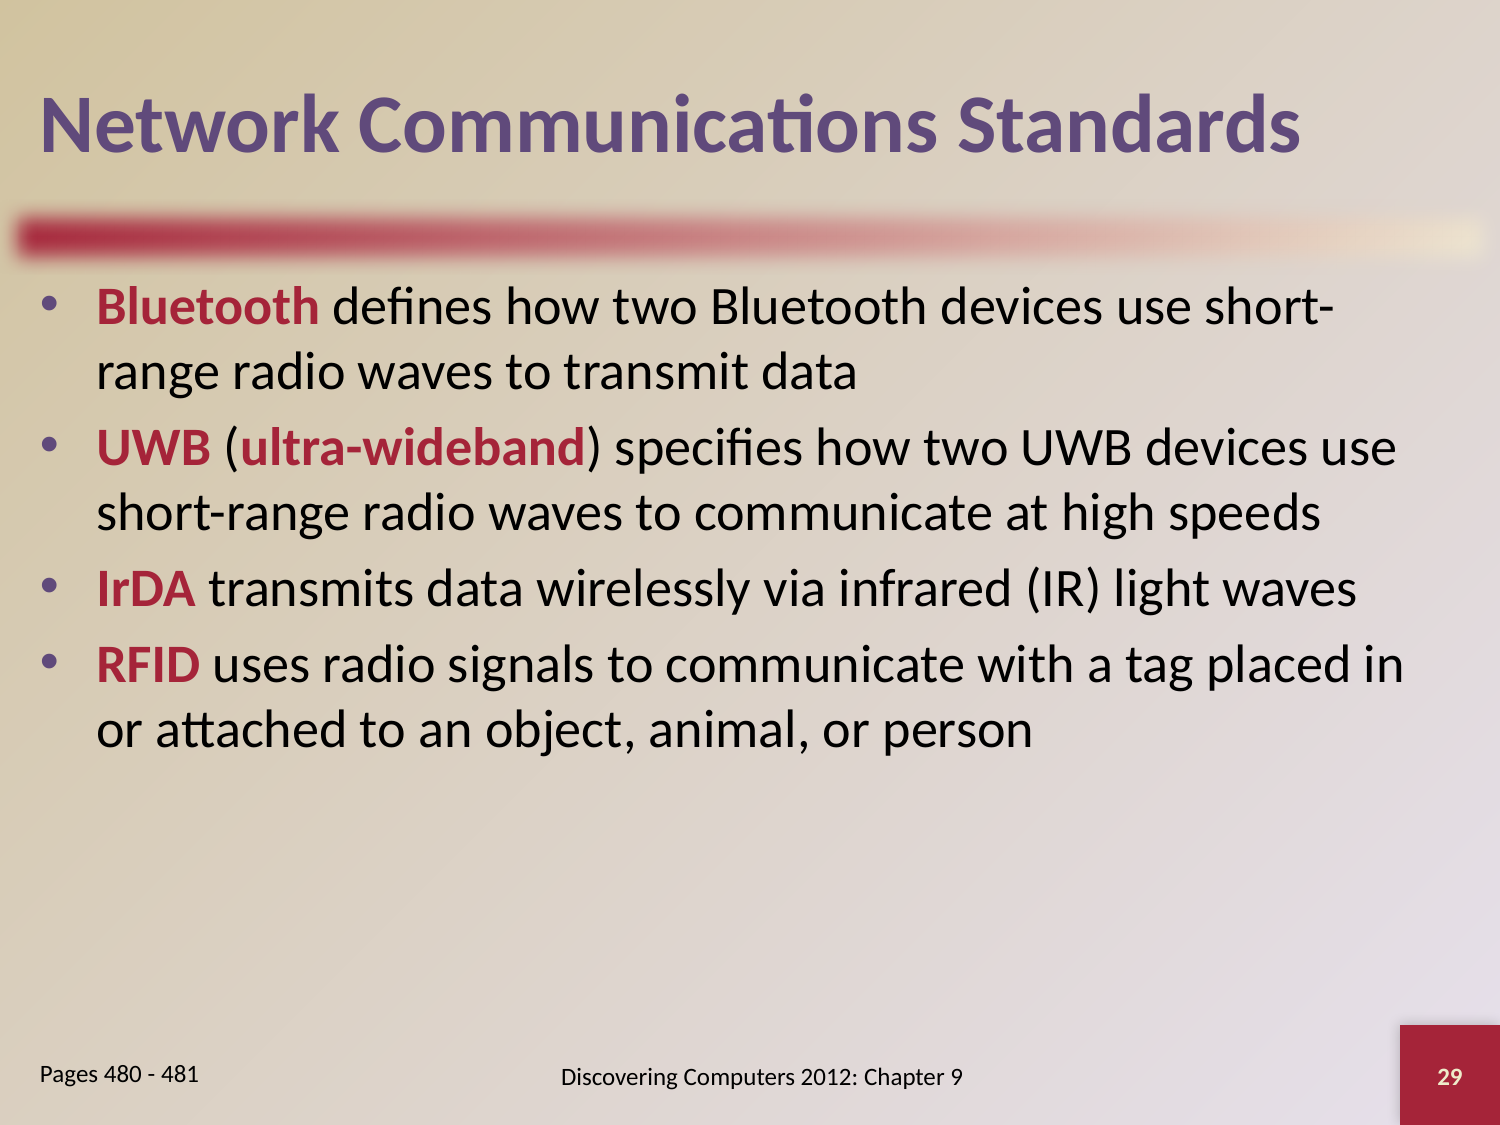

# Network Communications Standards
Bluetooth defines how two Bluetooth devices use short-range radio waves to transmit data
UWB (ultra-wideband) specifies how two UWB devices use short-range radio waves to communicate at high speeds
IrDA transmits data wirelessly via infrared (IR) light waves
RFID uses radio signals to communicate with a tag placed in or attached to an object, animal, or person
29
Discovering Computers 2012: Chapter 9
Pages 480 - 481